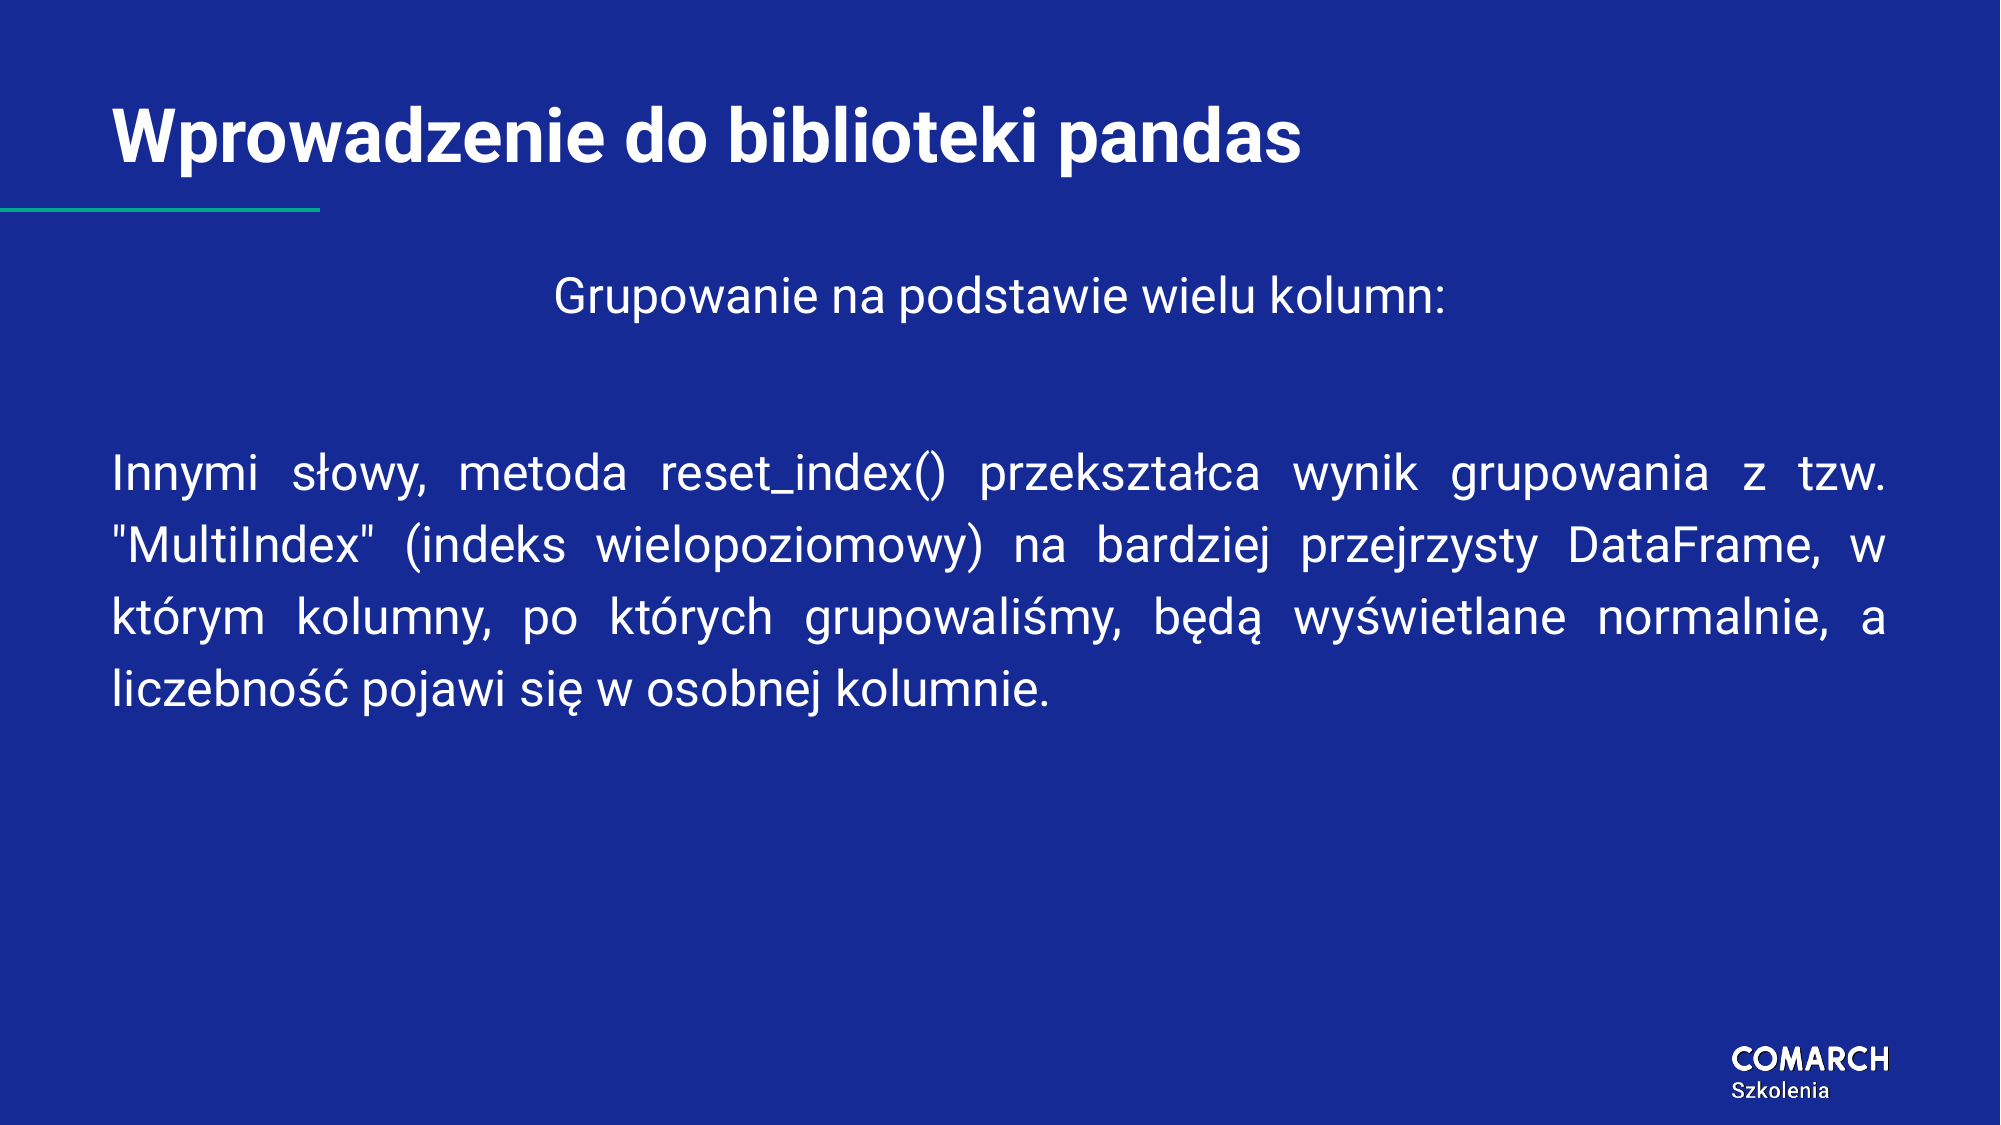

# Wprowadzenie do biblioteki pandas
Grupowanie na podstawie wielu kolumn:

Innymi słowy, metoda reset_index() przekształca wynik grupowania z tzw. "MultiIndex" (indeks wielopoziomowy) na bardziej przejrzysty DataFrame, w którym kolumny, po których grupowaliśmy, będą wyświetlane normalnie, a liczebność pojawi się w osobnej kolumnie.